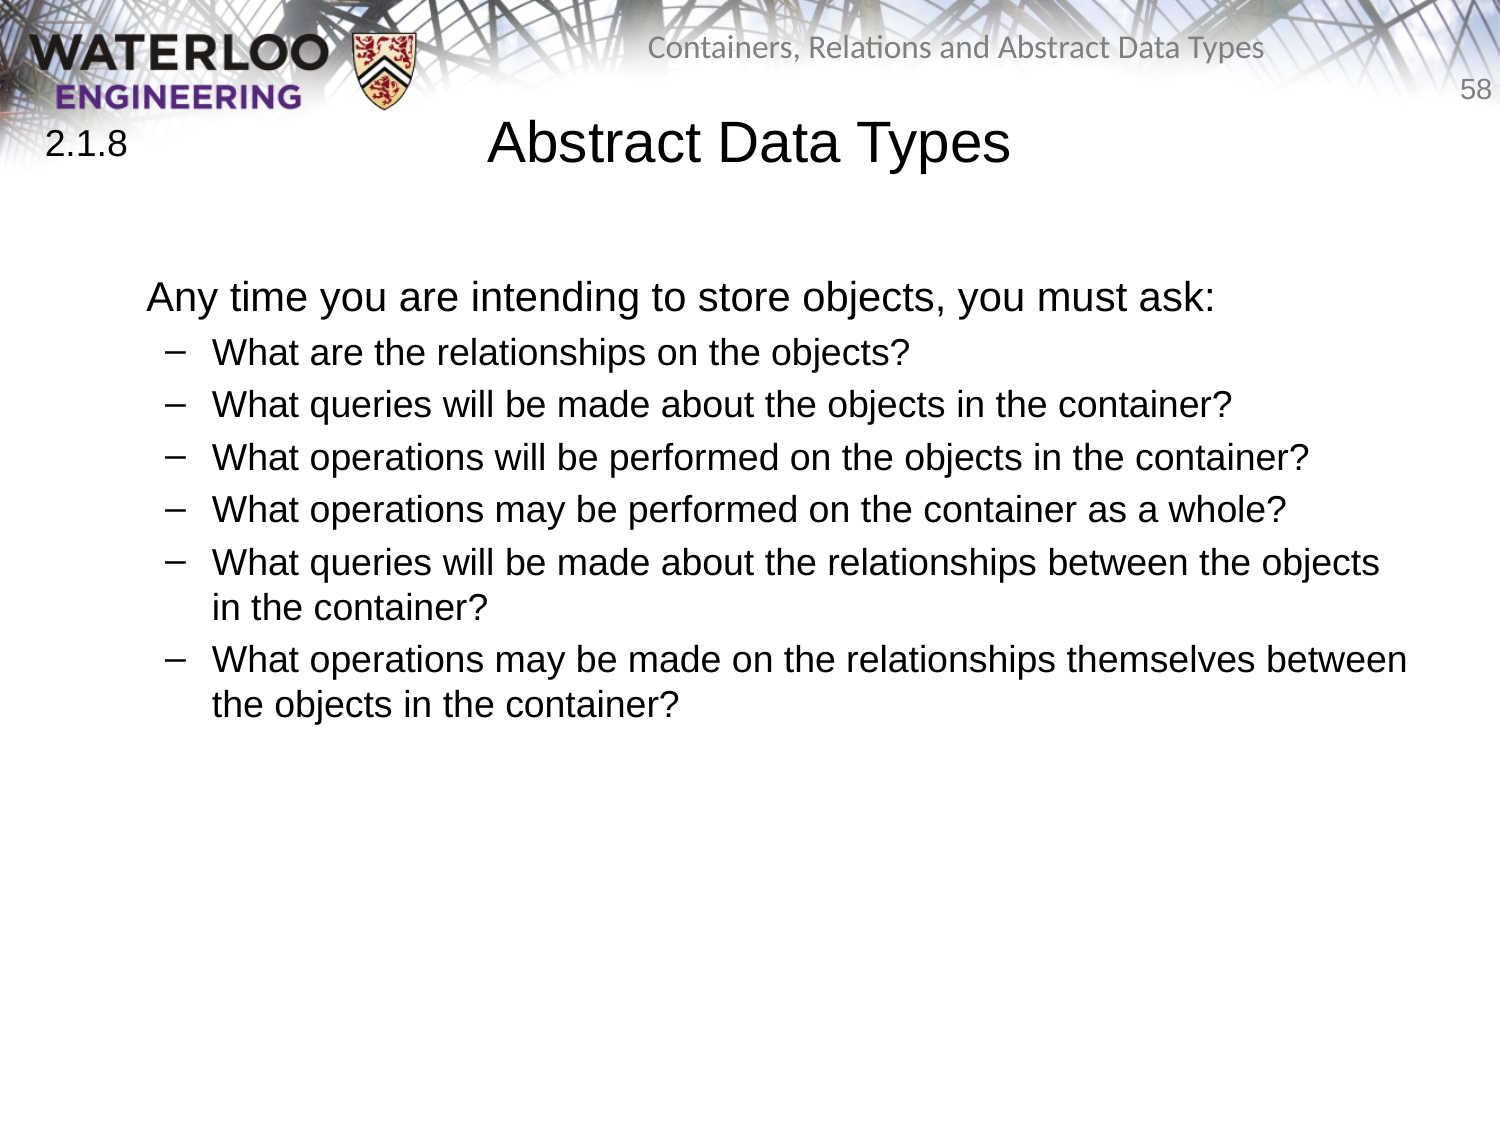

Abstract Data Types
	Any time you are intending to store objects, you must ask:
What are the relationships on the objects?
What queries will be made about the objects in the container?
What operations will be performed on the objects in the container?
What operations may be performed on the container as a whole?
What queries will be made about the relationships between the objects in the container?
What operations may be made on the relationships themselves between the objects in the container?
2.1.8